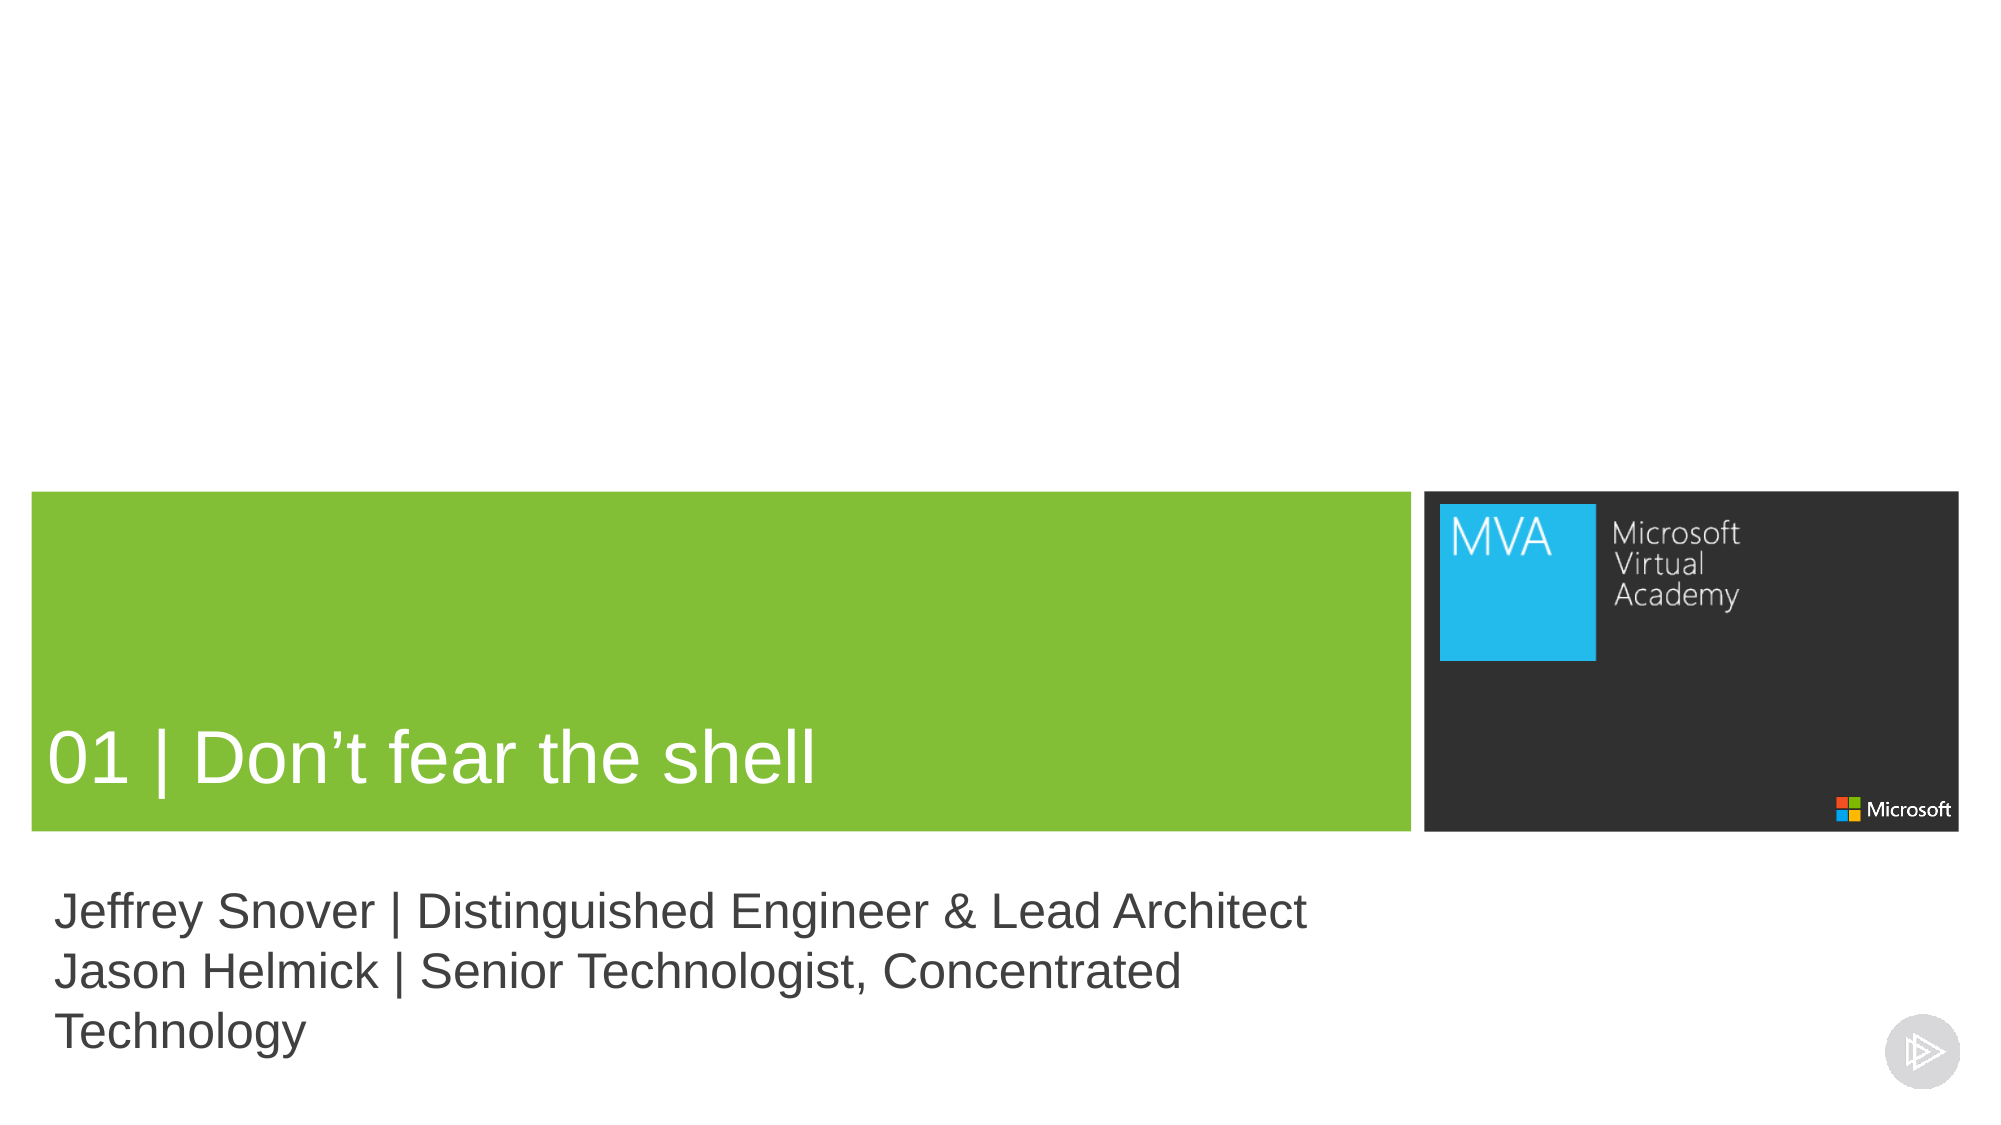

01 | Don’t fear the shell
Jeffrey Snover | Distinguished Engineer & Lead Architect
Jason Helmick | Senior Technologist, Concentrated Technology